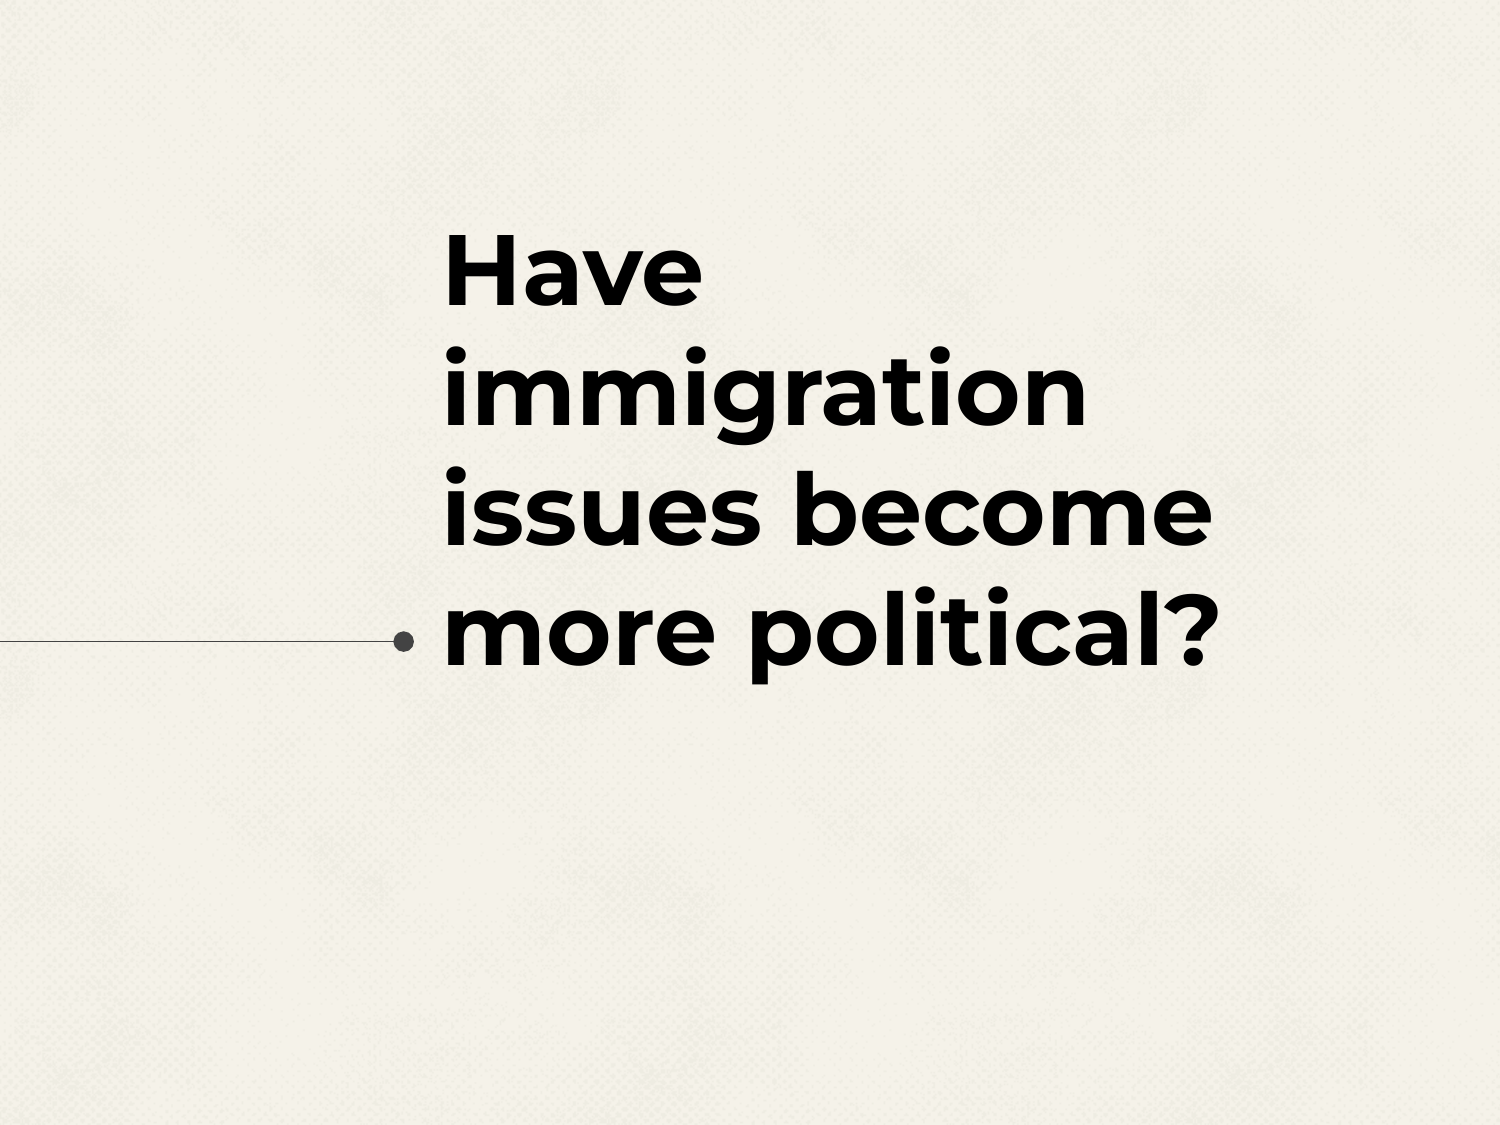

# Have immigration issues become more political?